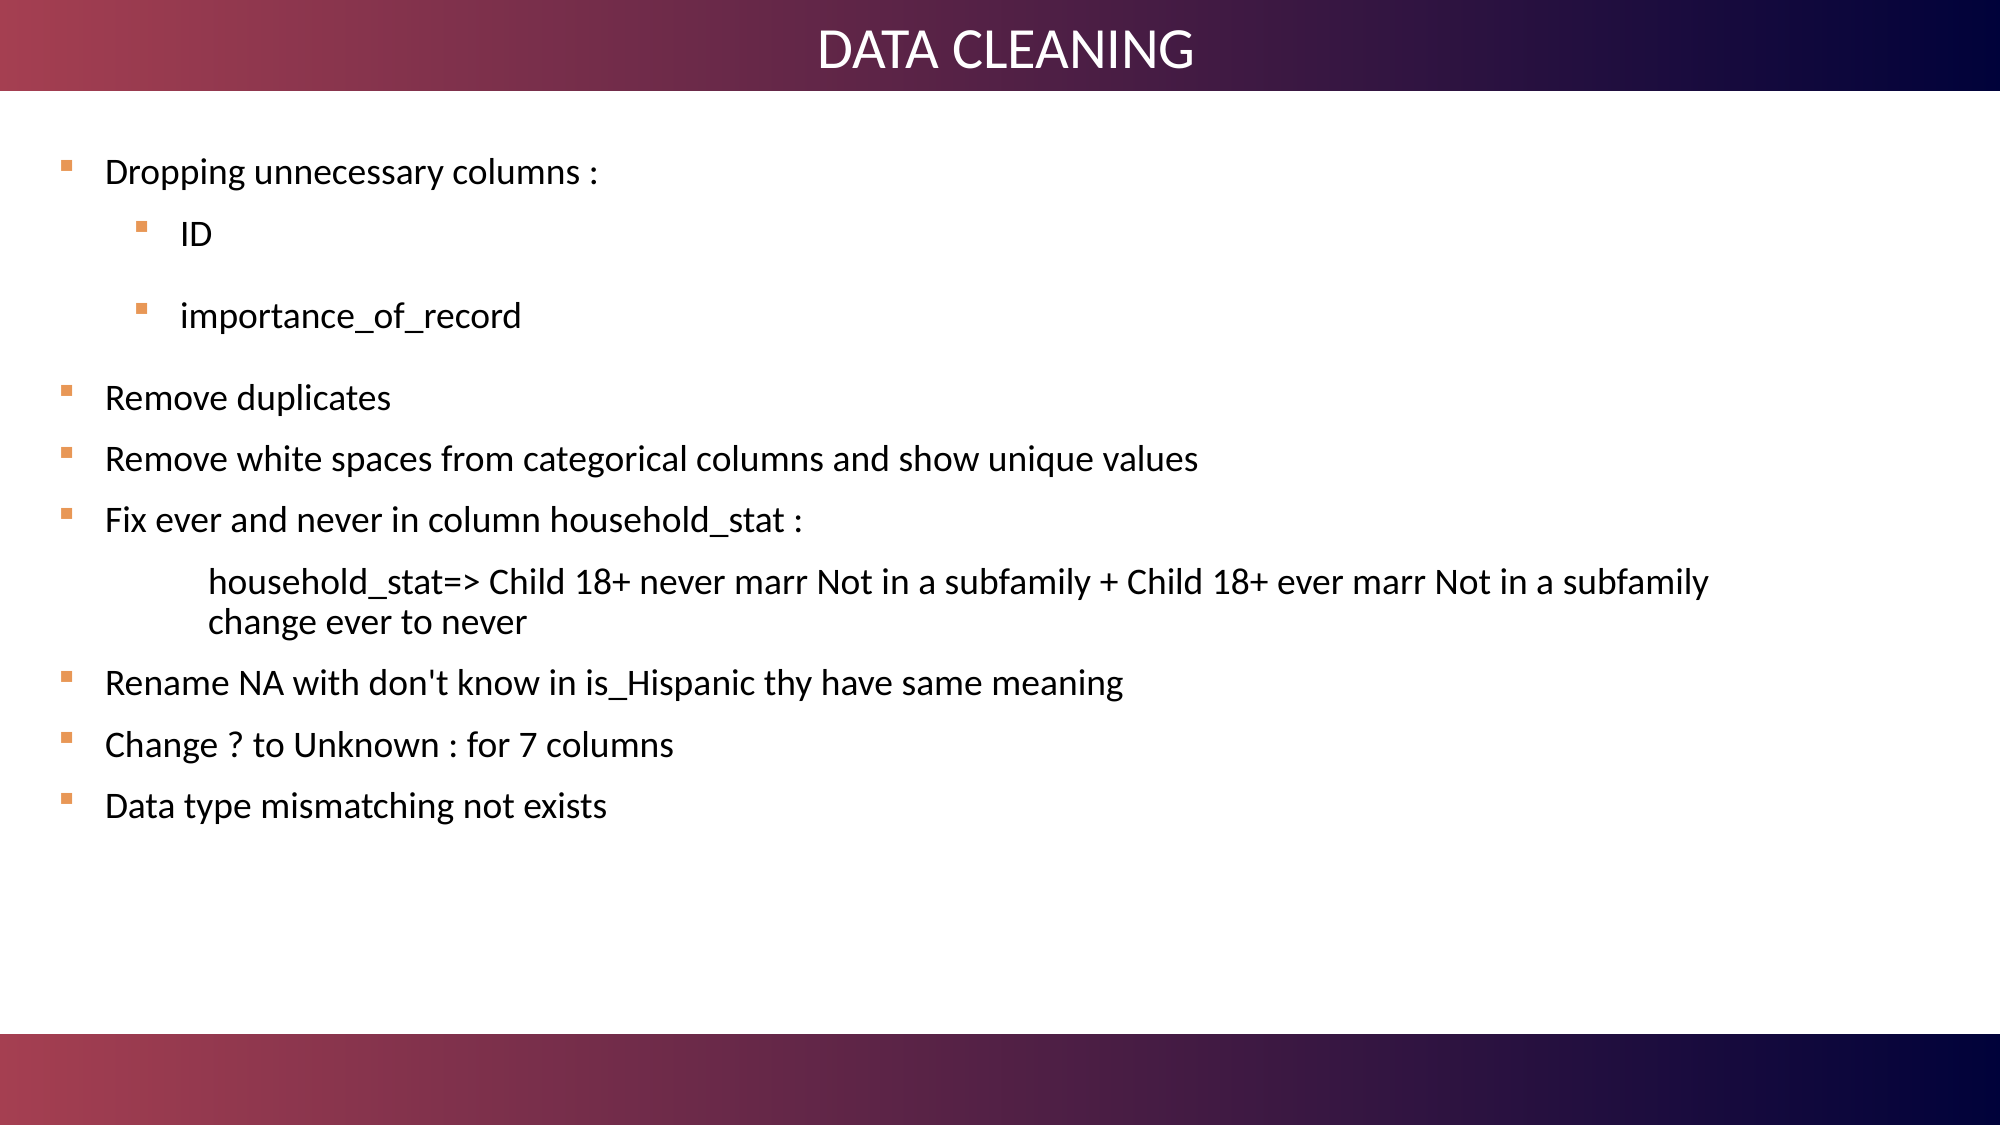

DATA CLEANING
Dropping unnecessary columns :
ID
importance_of_record
Remove duplicates
Remove white spaces from categorical columns and show unique values
Fix ever and never in column household_stat :
	household_stat=> Child 18+ never marr Not in a subfamily + Child 18+ ever marr Not in a subfamily  	change ever to never
Rename NA with don't know in is_Hispanic thy have same meaning
Change ? to Unknown : for 7 columns
Data type mismatching not exists